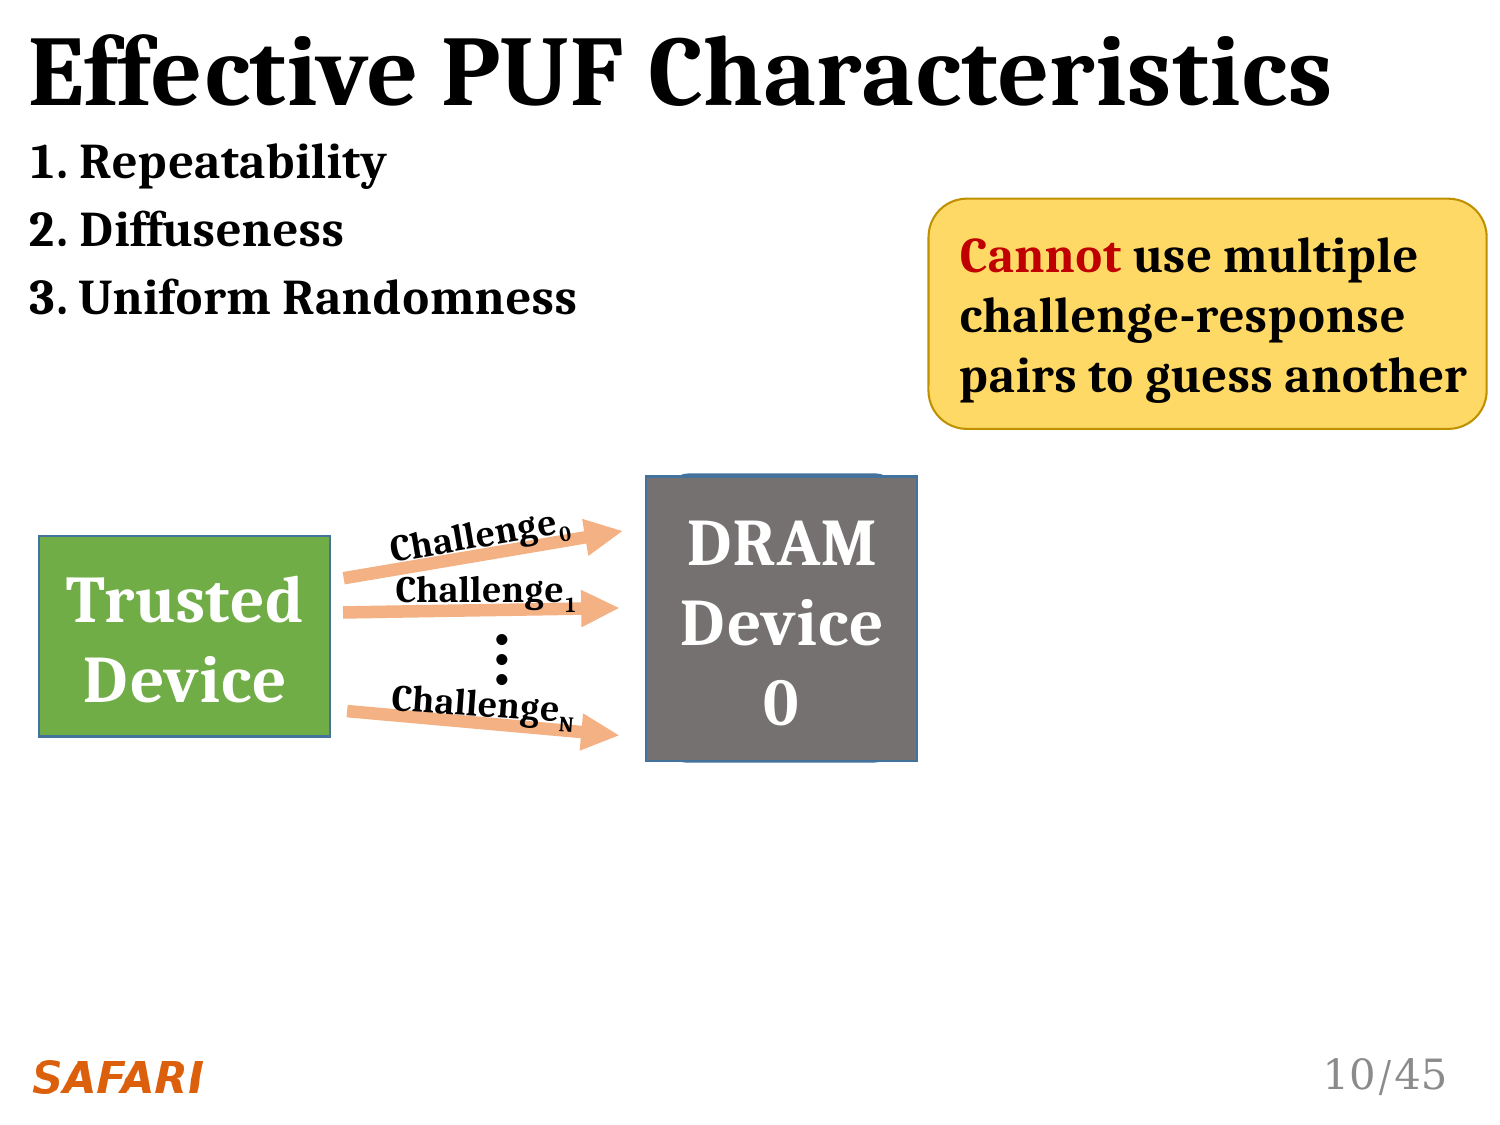

# Effective PUF Characteristics
1. Repeatability
2. Diffuseness

Cannot use multiple challenge-response pairs to guess another
3. Uniform Randomness
PUF Response0
DRAM
Device 0
PUF Response0
PUF Response0
Challenge0
PUF Response0
Trusted Device
Challenge1
PUF Response1
PUF Response1
...
PUF ResponseN
PUF ResponseN
ChallengeN